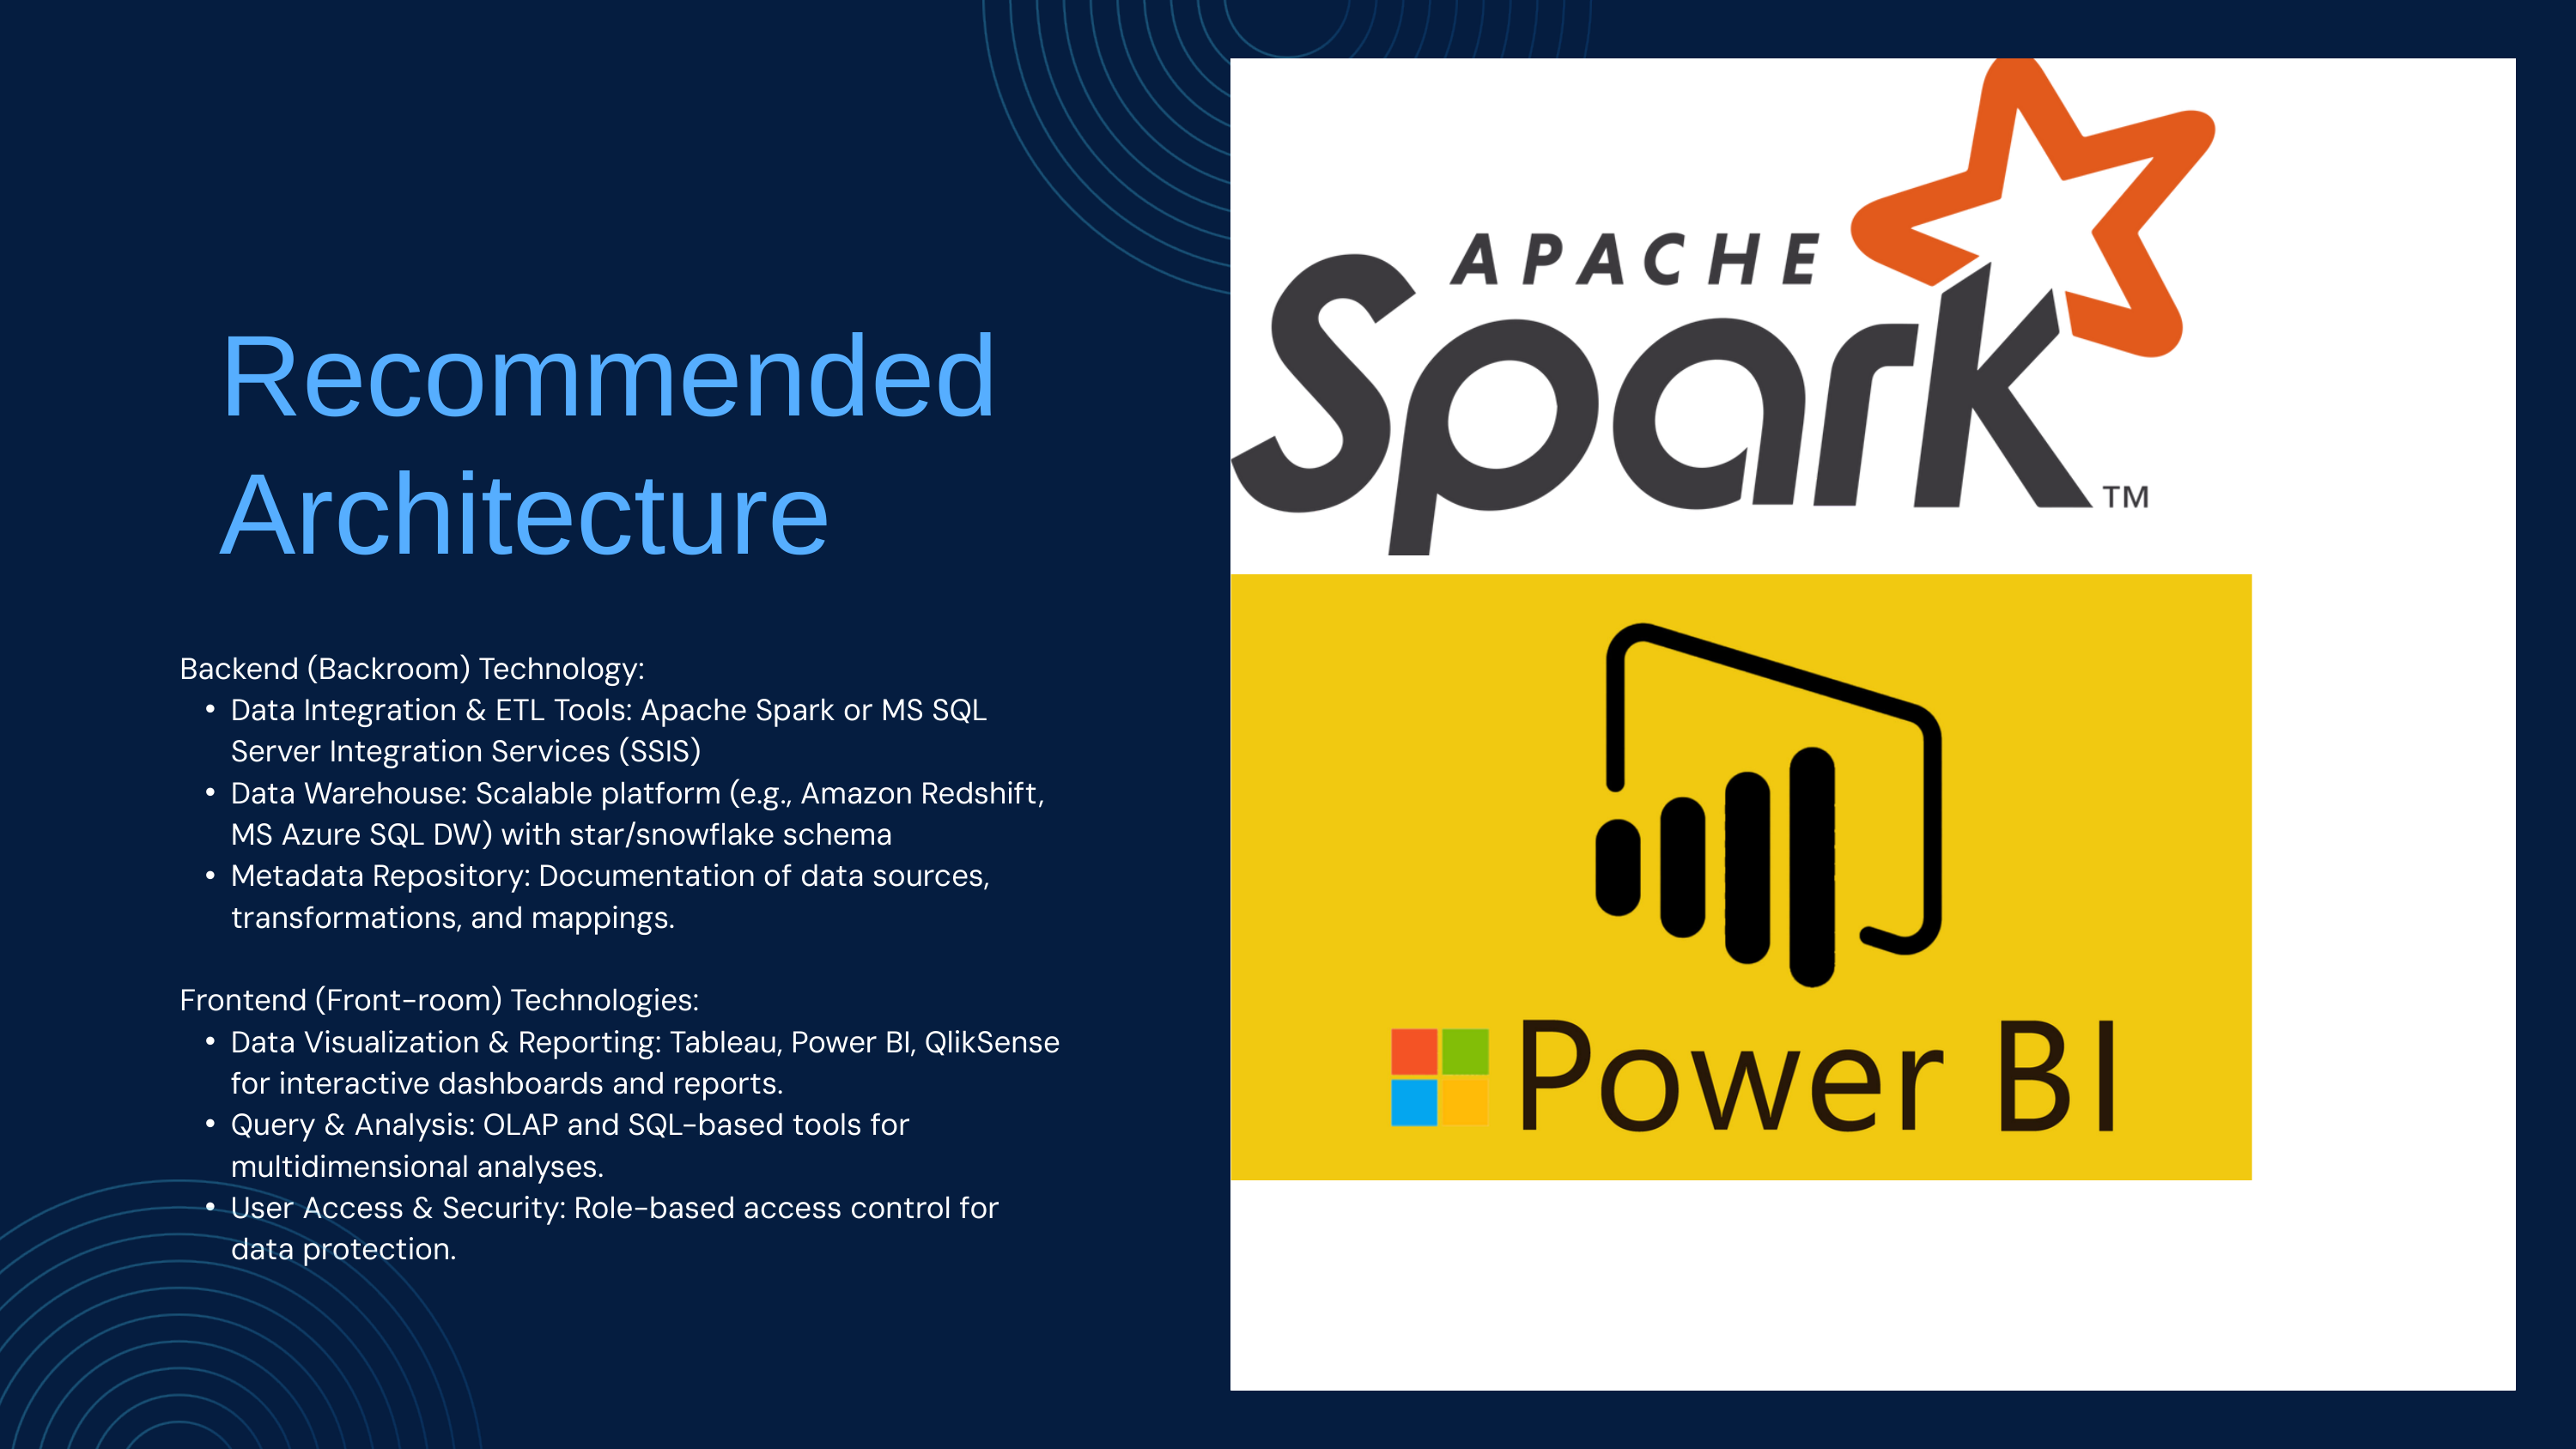

Recommended Architecture

Backend (Backroom) Technology:
Data Integration & ETL Tools: Apache Spark or MS SQL Server Integration Services (SSIS)
Data Warehouse: Scalable platform (e.g., Amazon Redshift, MS Azure SQL DW) with star/snowflake schema
Metadata Repository: Documentation of data sources, transformations, and mappings.

Frontend (Front-room) Technologies:
Data Visualization & Reporting: Tableau, Power BI, QlikSense for interactive dashboards and reports.
Query & Analysis: OLAP and SQL-based tools for multidimensional analyses.
User Access & Security: Role-based access control for data protection.